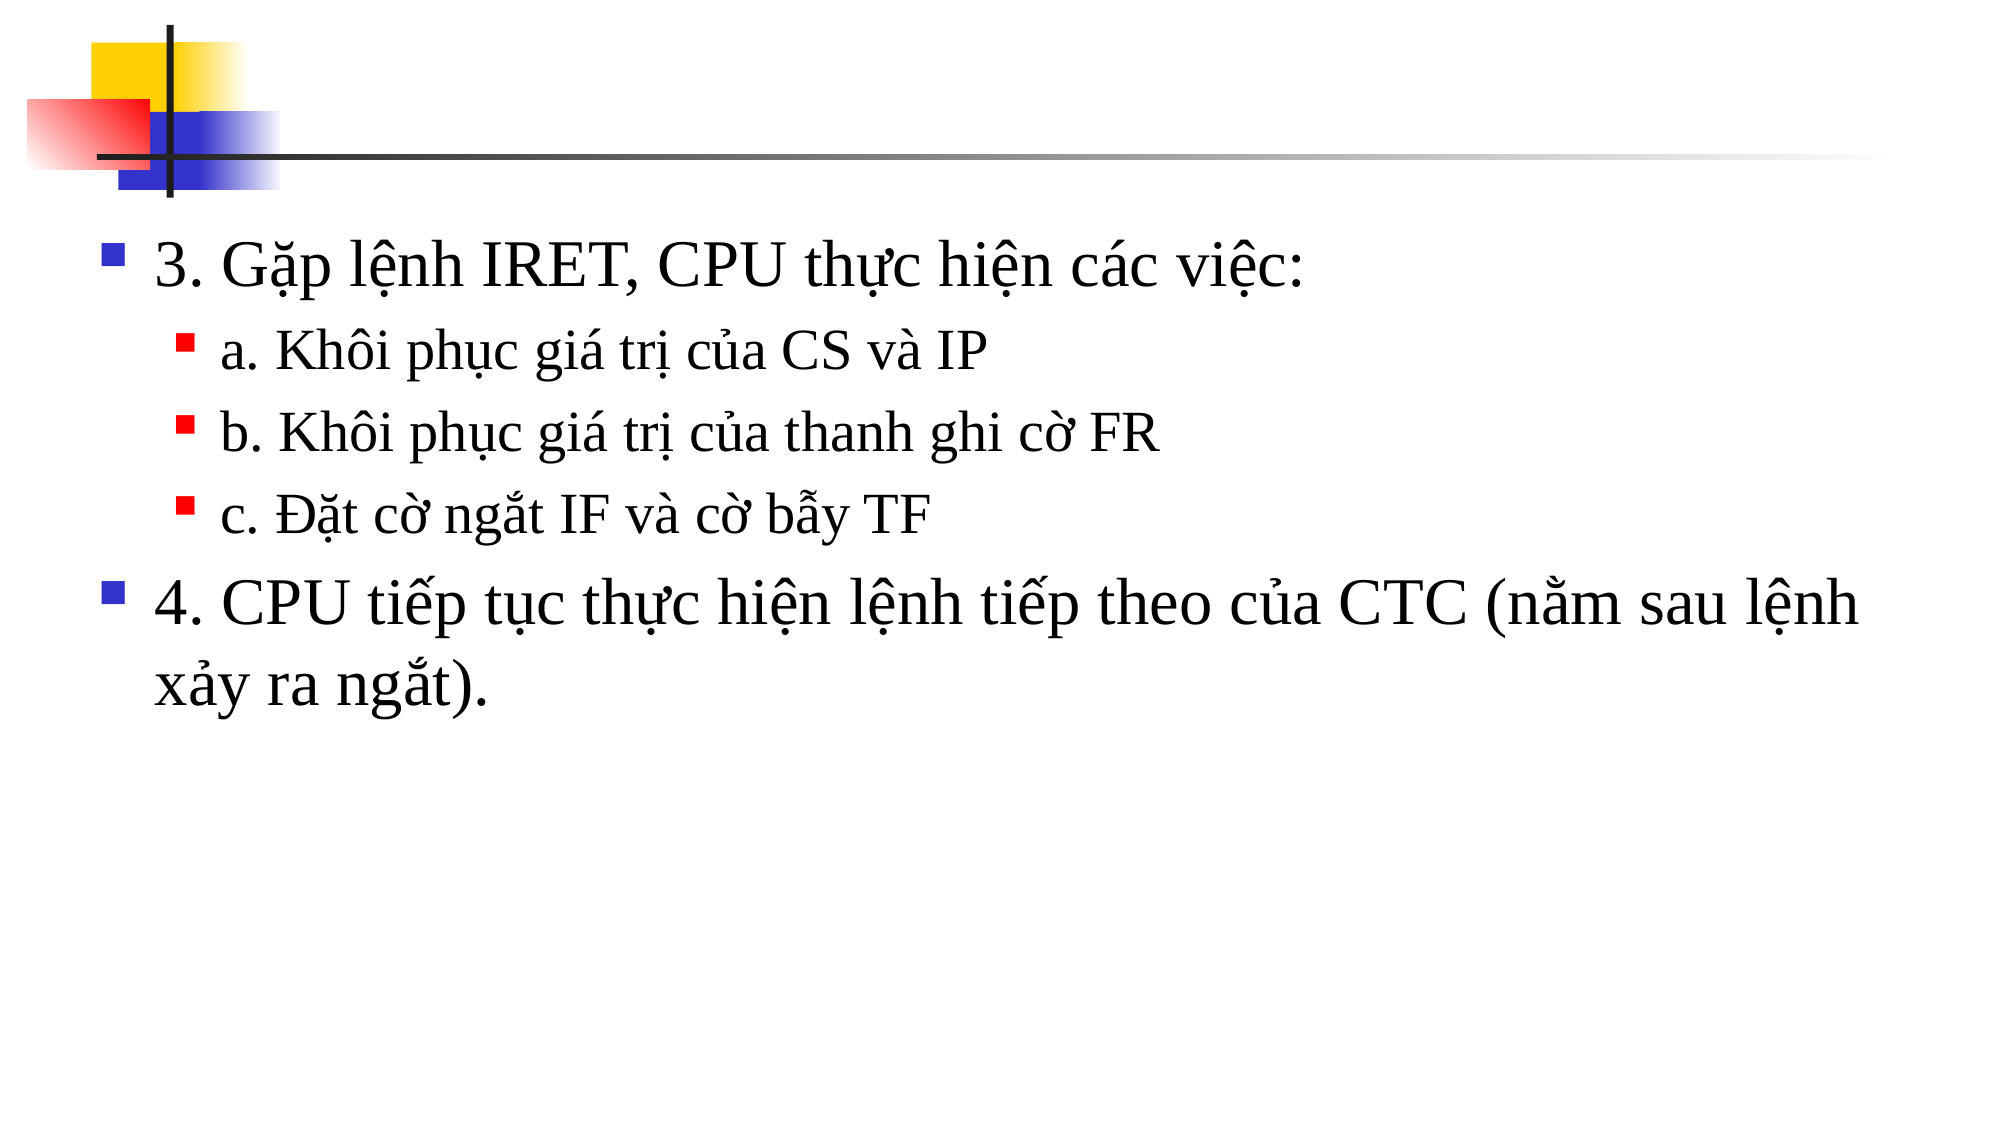

#
3. Gặp lệnh IRET, CPU thực hiện các việc:
a. Khôi phục giá trị của CS và IP
b. Khôi phục giá trị của thanh ghi cờ FR
c. Đặt cờ ngắt IF và cờ bẫy TF
4. CPU tiếp tục thực hiện lệnh tiếp theo của CTC (nằm sau lệnh xảy ra ngắt).